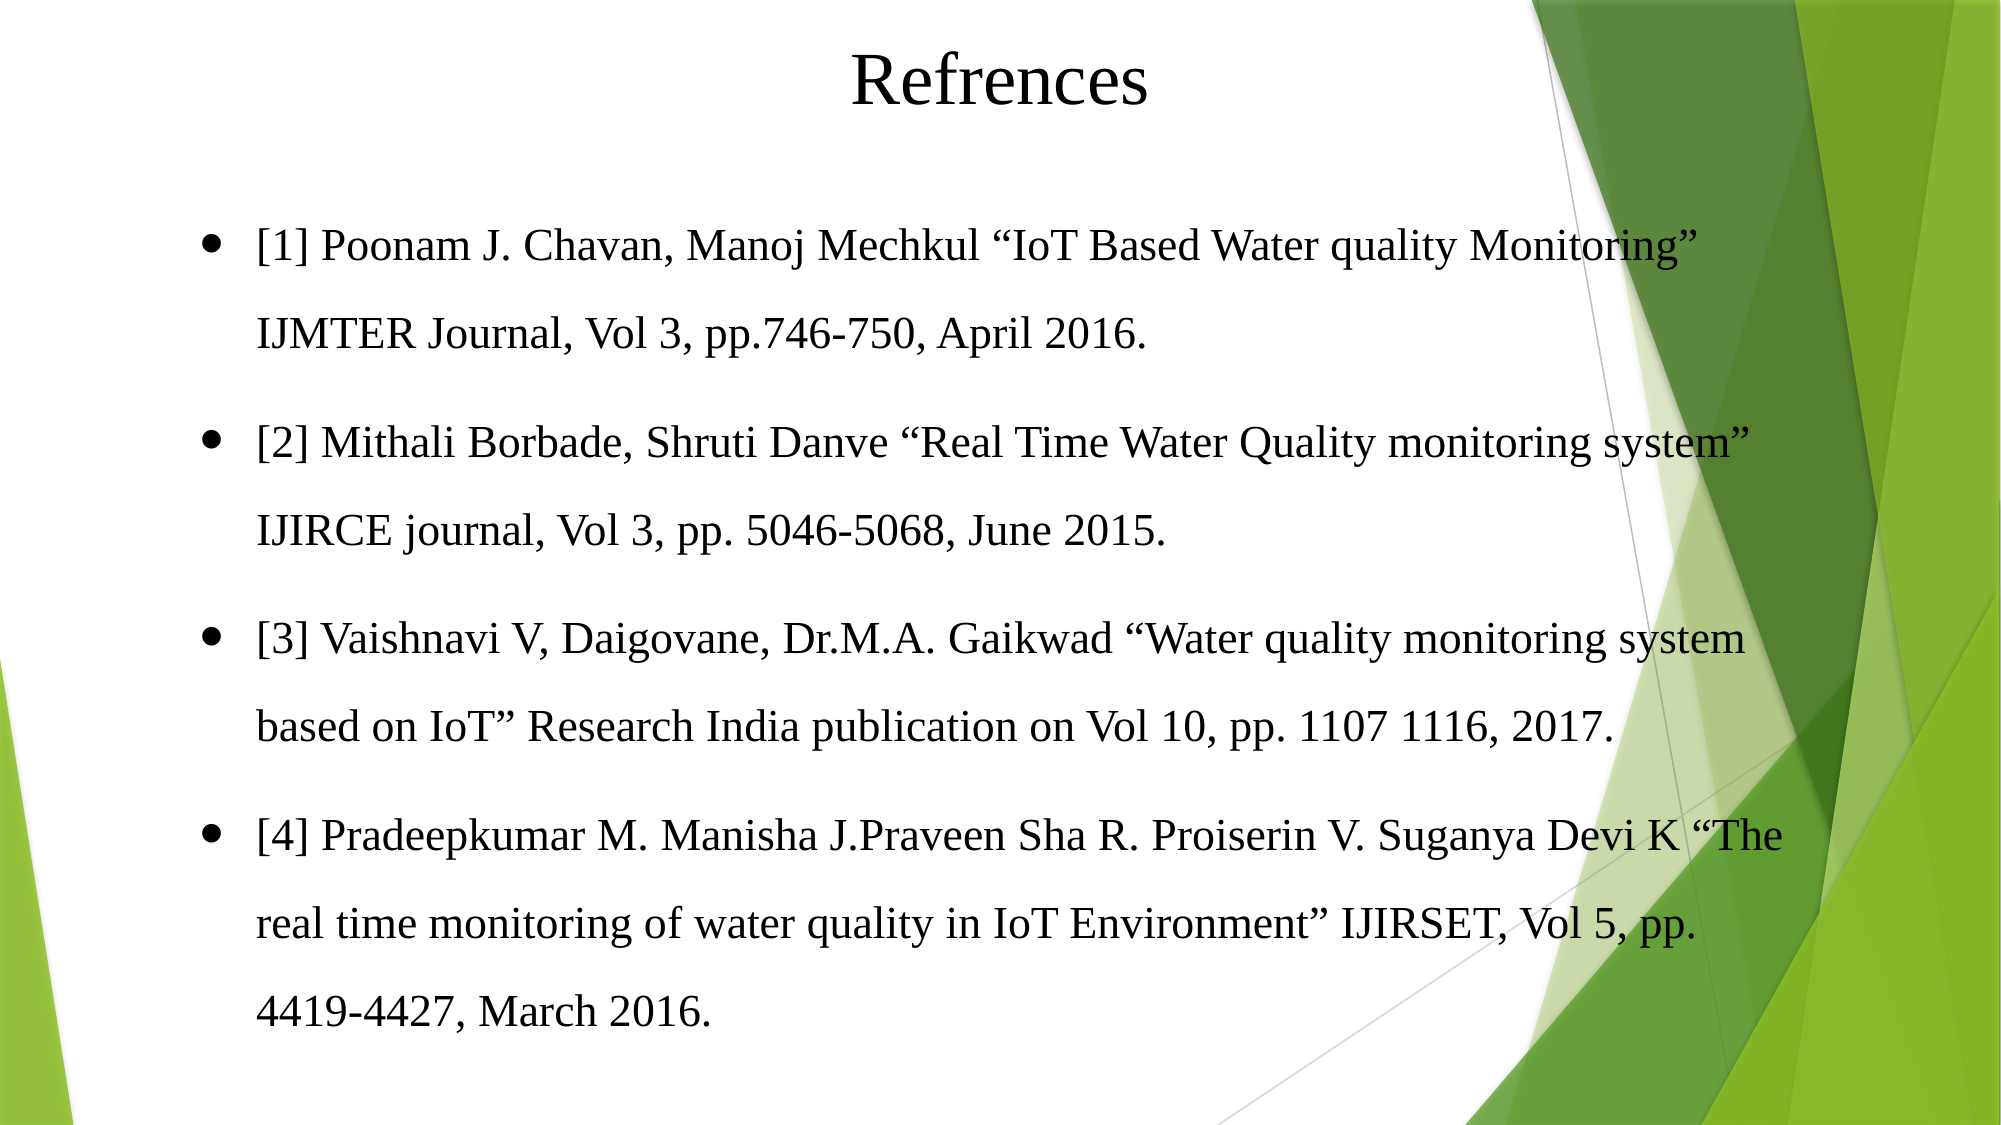

# Refrences
[1] Poonam J. Chavan, Manoj Mechkul “IoT Based Water quality Monitoring” IJMTER Journal, Vol 3, pp.746-750, April 2016.
[2] Mithali Borbade, Shruti Danve “Real Time Water Quality monitoring system” IJIRCE journal, Vol 3, pp. 5046-5068, June 2015.
[3] Vaishnavi V, Daigovane, Dr.M.A. Gaikwad “Water quality monitoring system  based on IoT” Research India publication on Vol 10, pp. 1107 1116, 2017.
[4] Pradeepkumar M. Manisha J.Praveen Sha R. Proiserin V. Suganya Devi K “The real time monitoring of water quality in IoT Environment” IJIRSET, Vol 5, pp. 4419-4427, March 2016.